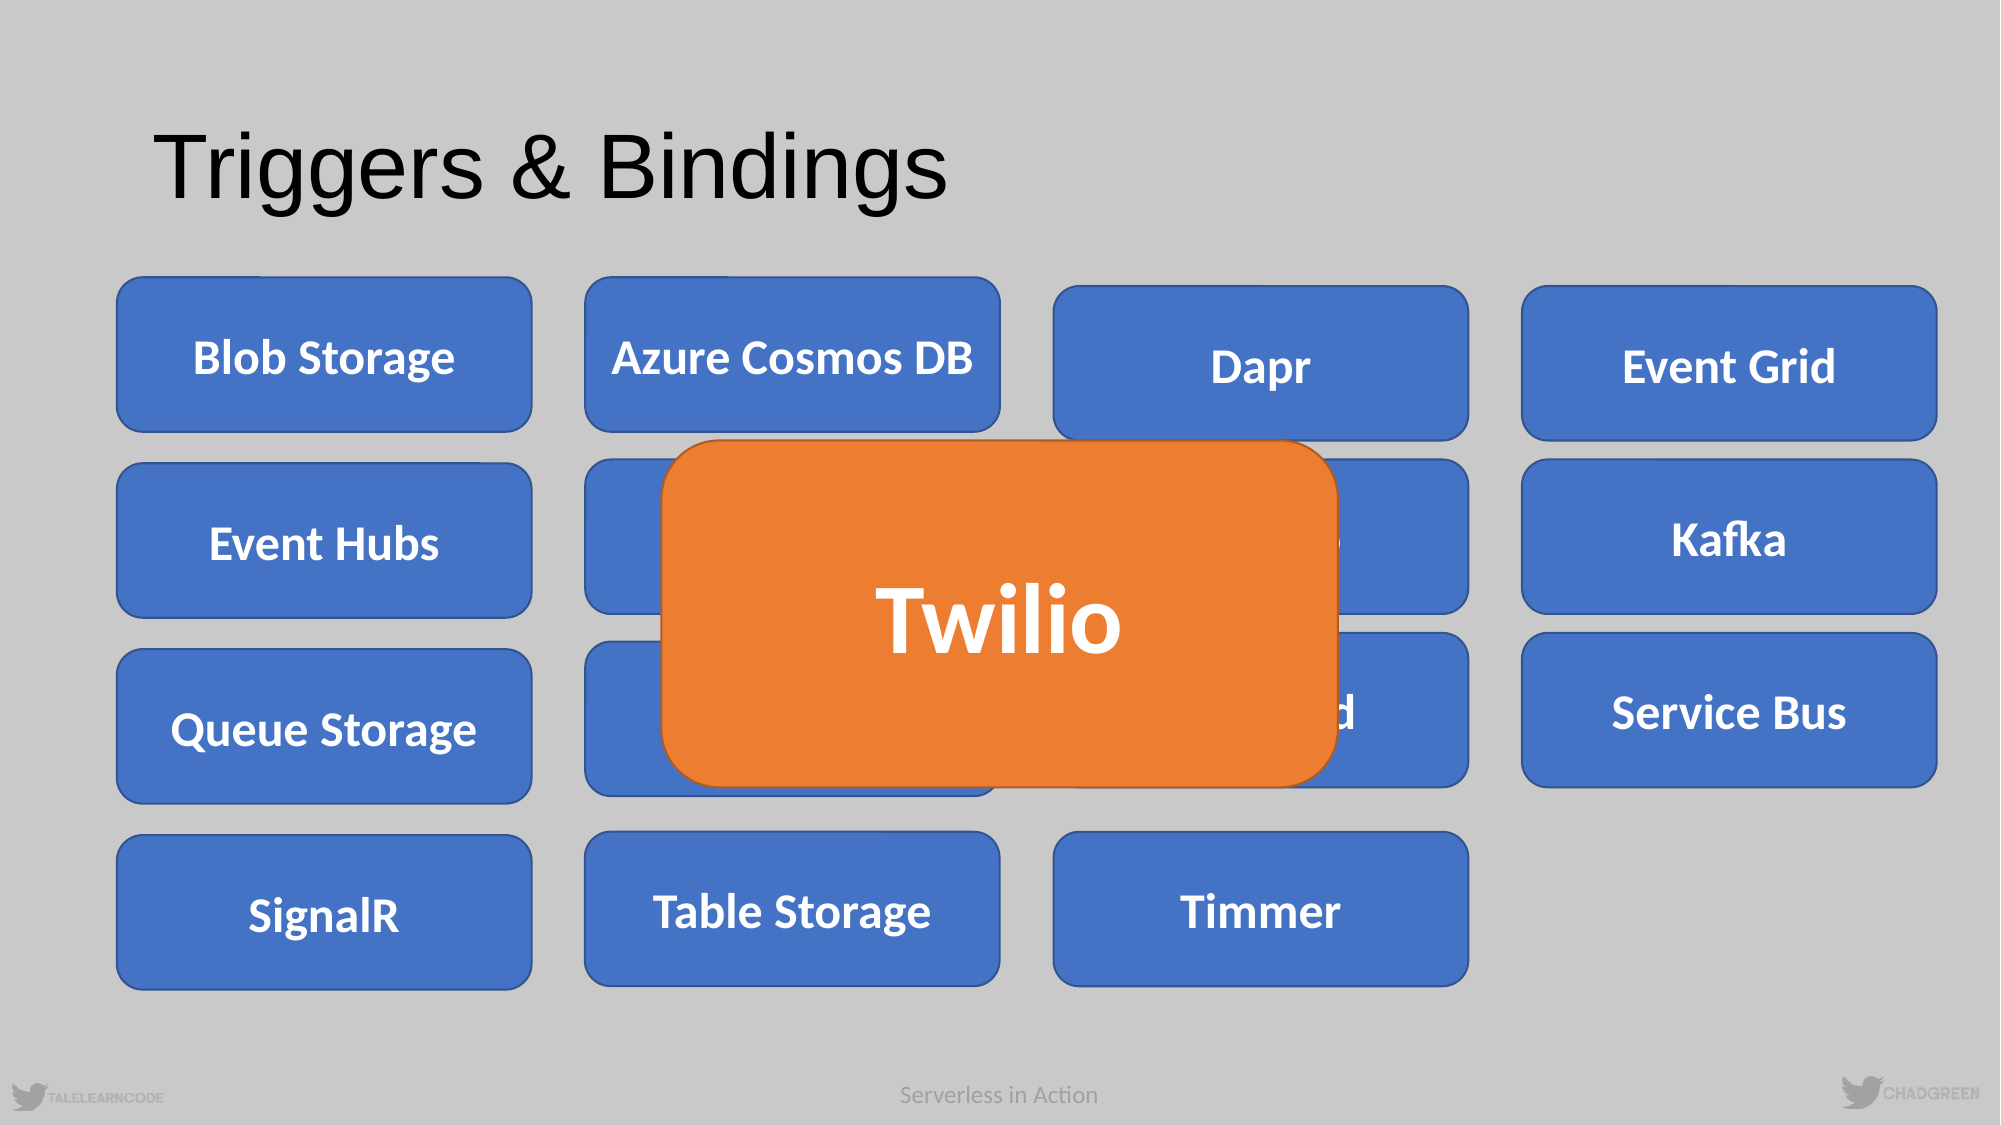

# Triggers & Bindings
Blob Storage
Azure Cosmos DB
Dapr
Event Grid
Twilio
HTTP
IoT Hub
Kafka
Event Hubs
SendGrid
Service Bus
RabbitMQ
Queue Storage
Table Storage
Timmer
SignalR